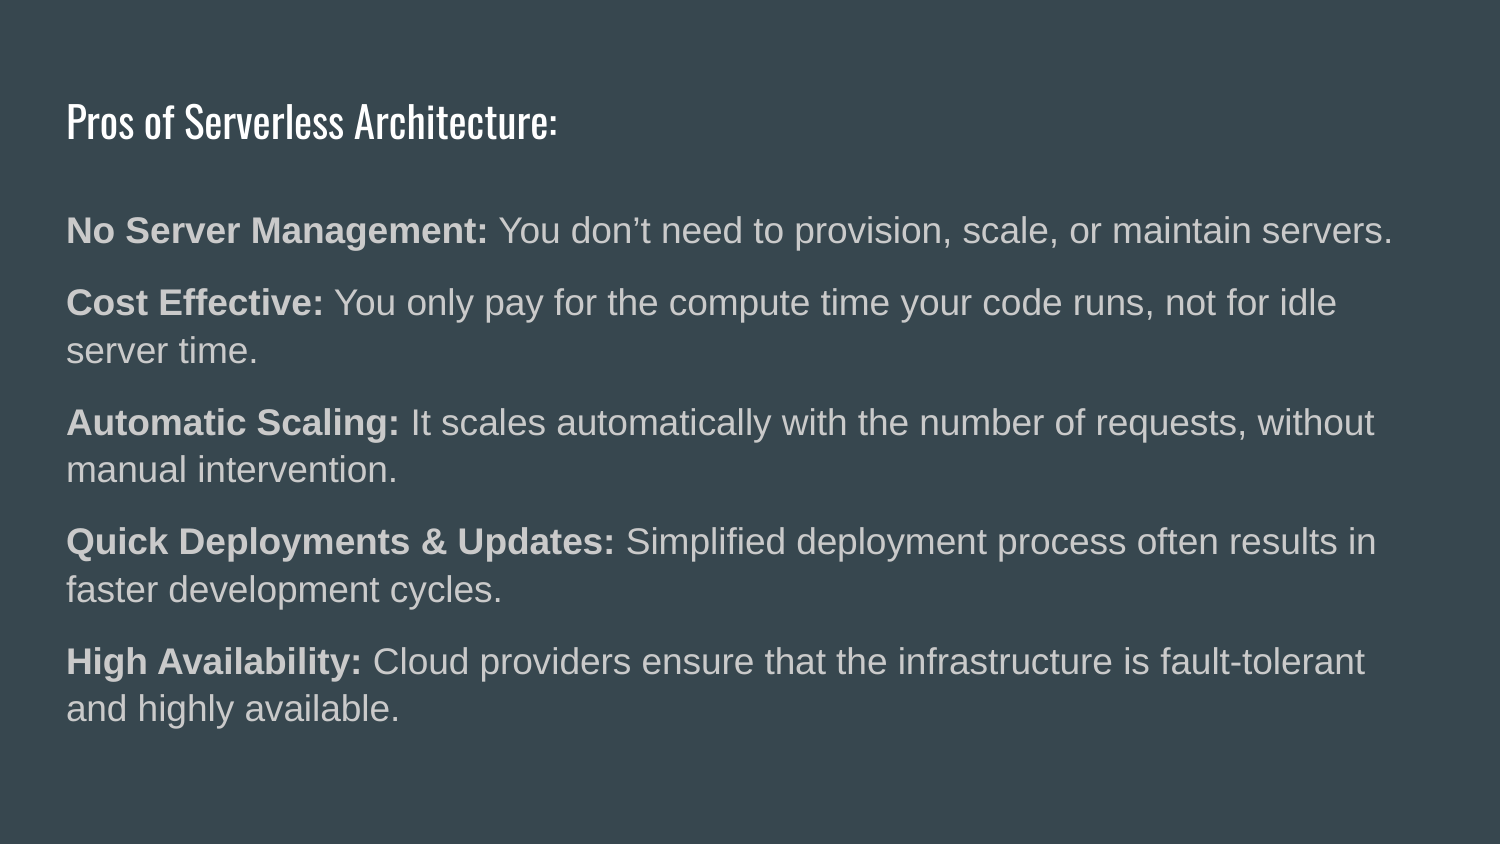

# Pros of Serverless Architecture:
No Server Management: You don’t need to provision, scale, or maintain servers.
Cost Effective: You only pay for the compute time your code runs, not for idle server time.
Automatic Scaling: It scales automatically with the number of requests, without manual intervention.
Quick Deployments & Updates: Simplified deployment process often results in faster development cycles.
High Availability: Cloud providers ensure that the infrastructure is fault-tolerant and highly available.